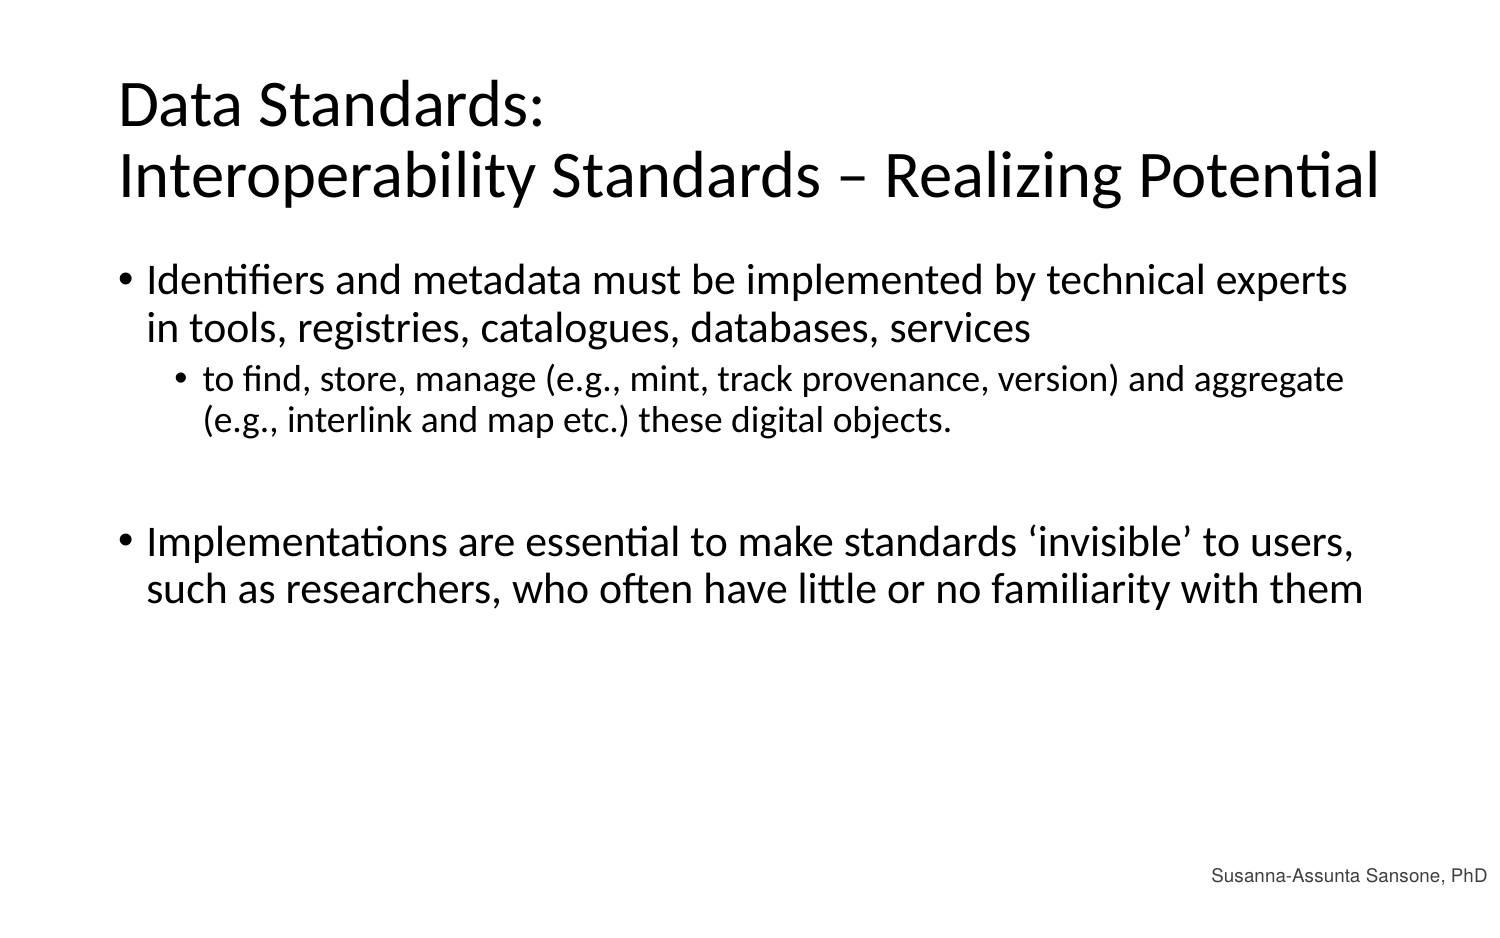

# Data Standards: Interoperability Standards – Realizing Potential
Identifiers and metadata must be implemented by technical experts in tools, registries, catalogues, databases, services
to find, store, manage (e.g., mint, track provenance, version) and aggregate (e.g., interlink and map etc.) these digital objects.

Implementations are essential to make standards ‘invisible’ to users, such as researchers, who often have little or no familiarity with them
Susanna-Assunta Sansone, PhD